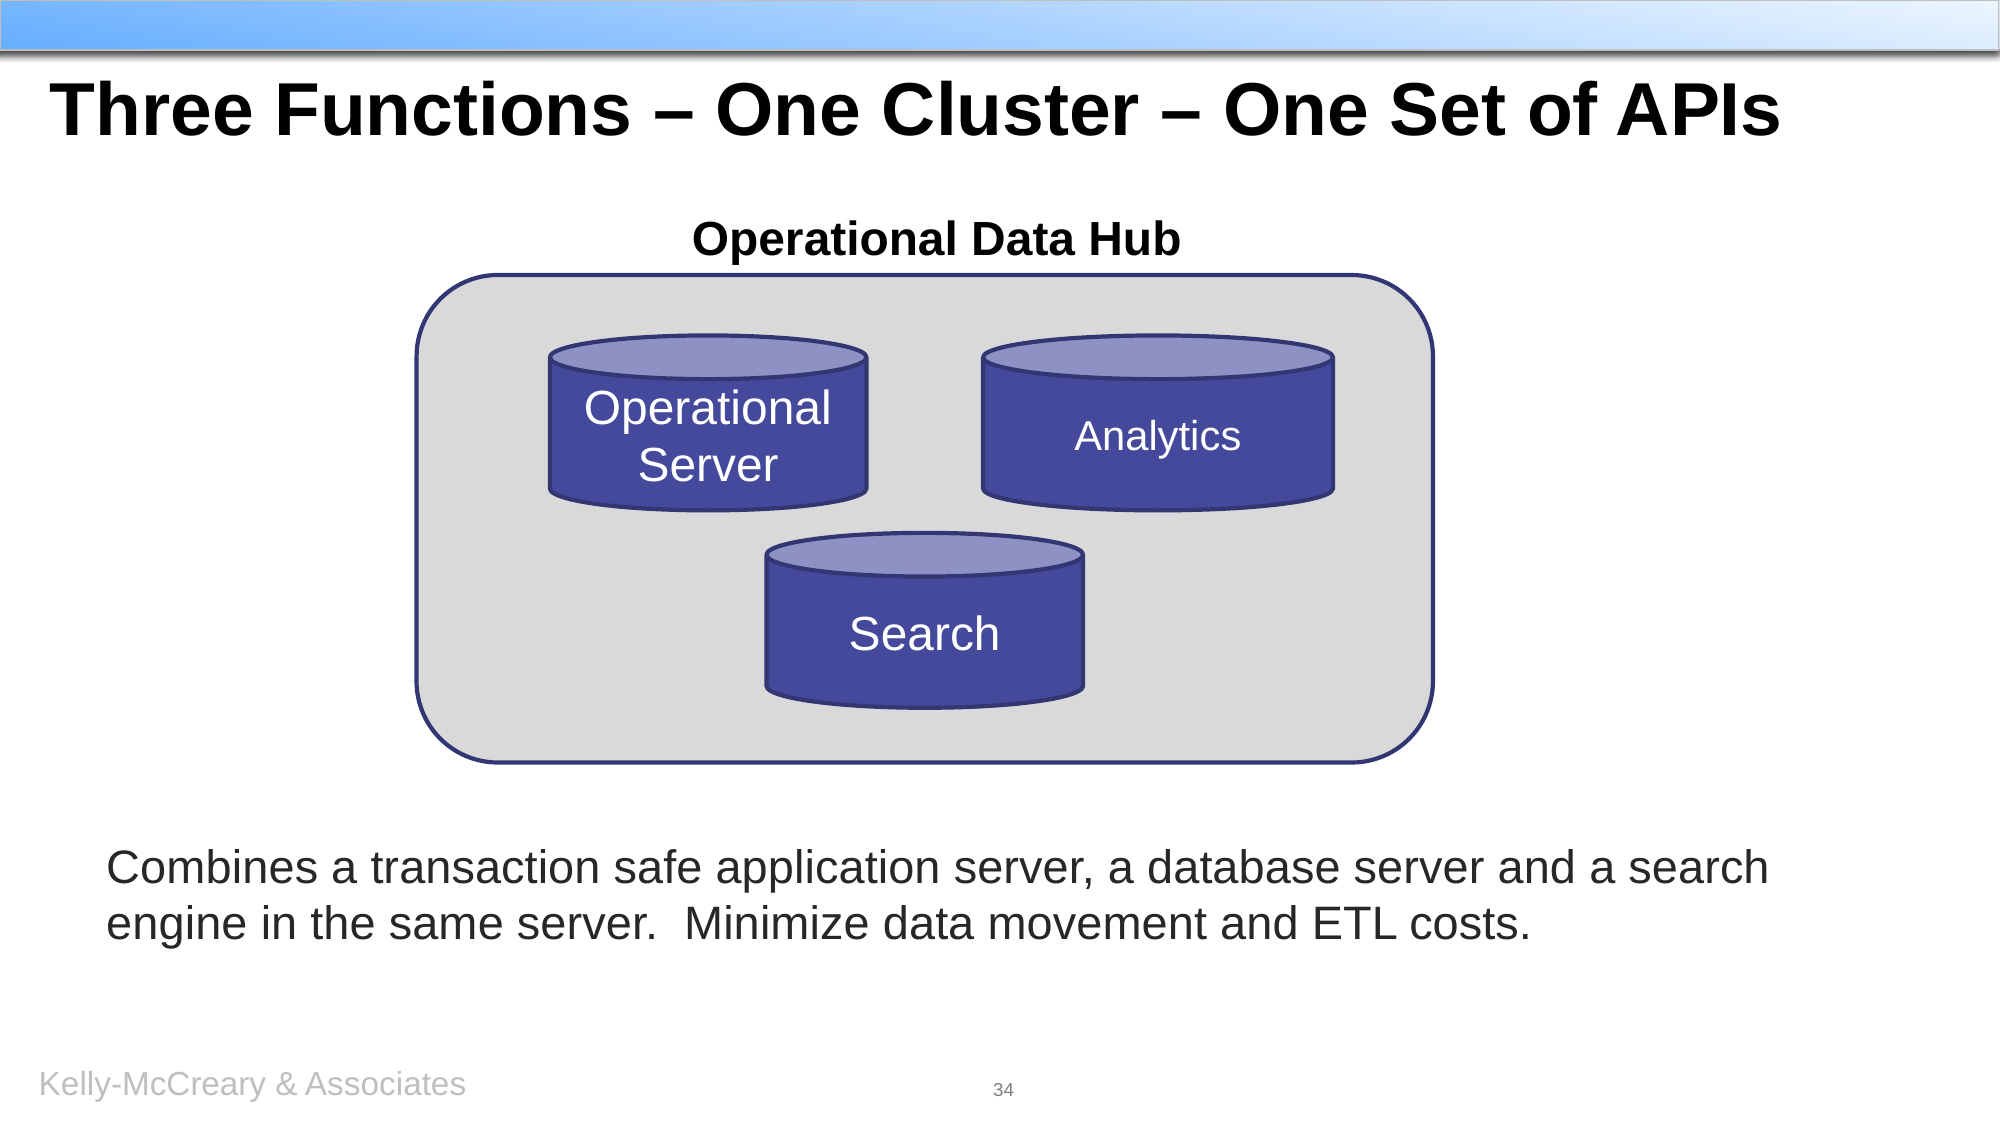

# Three Functions – One Cluster – One Set of APIs
Operational Data Hub

Operational
Server
Analytics
Search
Combines a transaction safe application server, a database server and a search engine in the same server.  Minimize data movement and ETL costs.